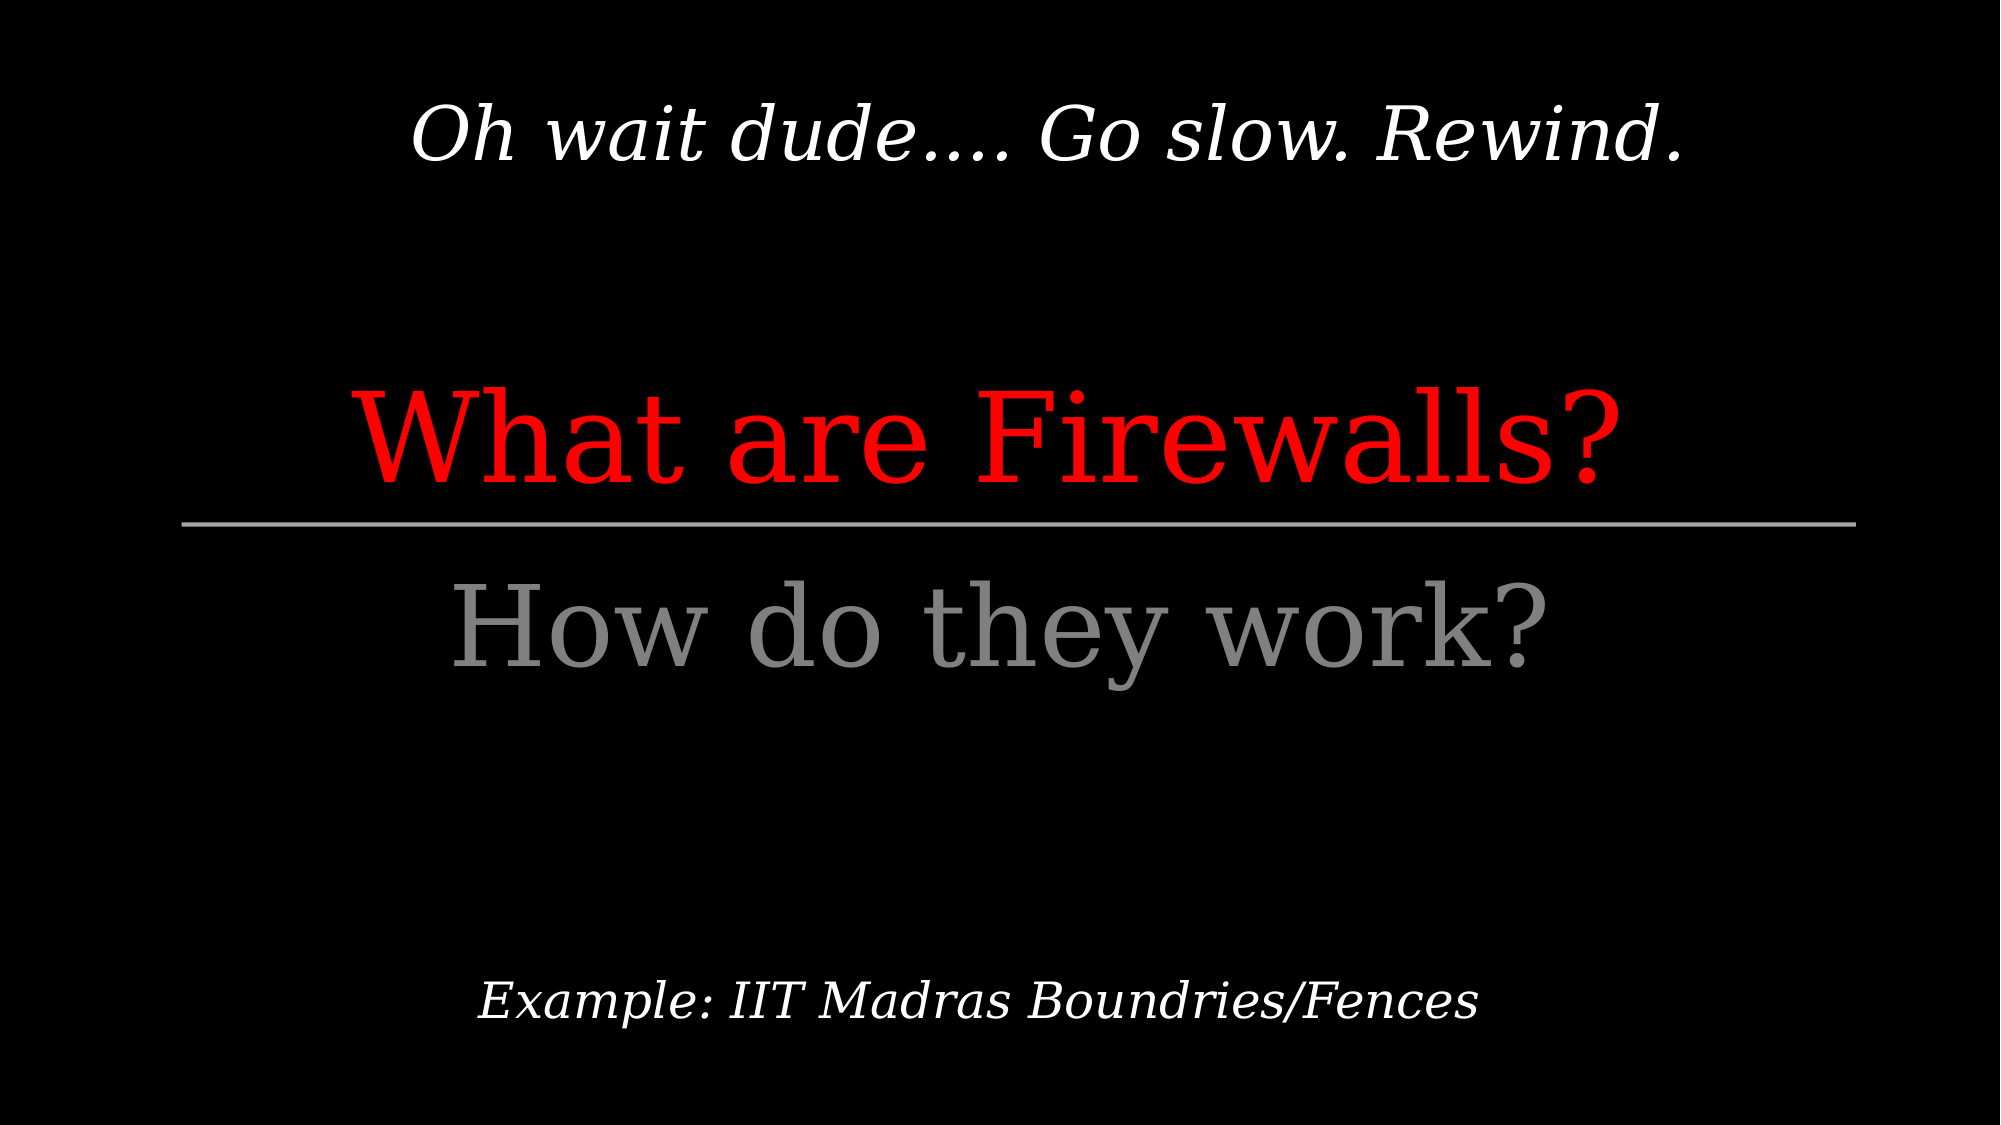

Oh wait dude.... Go slow. Rewind.
What are Firewalls?

How do they work?
Example: IIT Madras Boundries/Fences